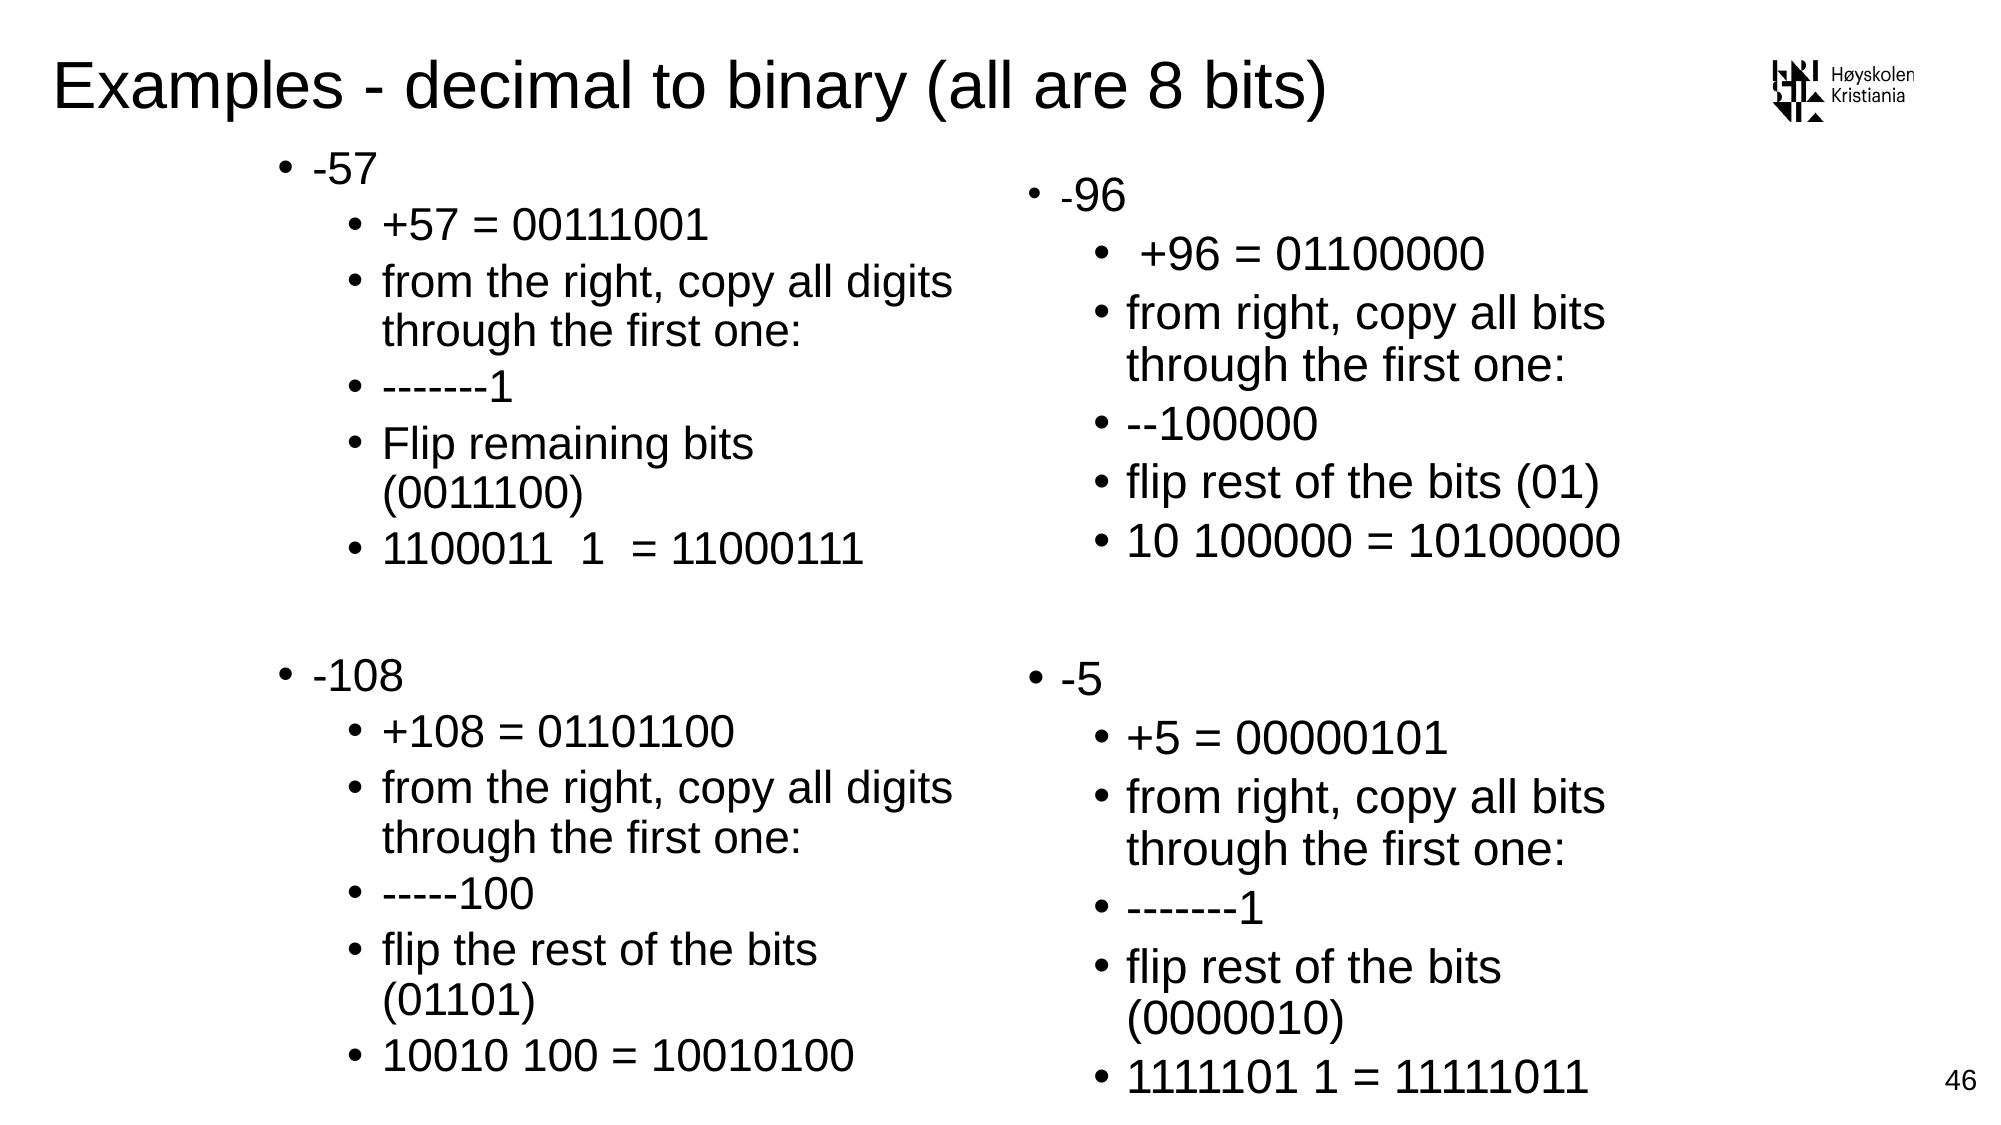

# Examples - decimal to binary (all are 8 bits)
-57
+57 = 00111001
from the right, copy all digits through the first one:
-------1
Flip remaining bits (0011100)
1100011  1  = 11000111

-108
+108 = 01101100
from the right, copy all digits through the first one:
-----100
flip the rest of the bits (01101)
10010 100 = 10010100

-96
 +96 = 01100000
from right, copy all bits through the first one:
--100000
flip rest of the bits (01)
10 100000 = 10100000

-5
+5 = 00000101
from right, copy all bits through the first one:
-------1
flip rest of the bits (0000010)
1111101 1 = 11111011